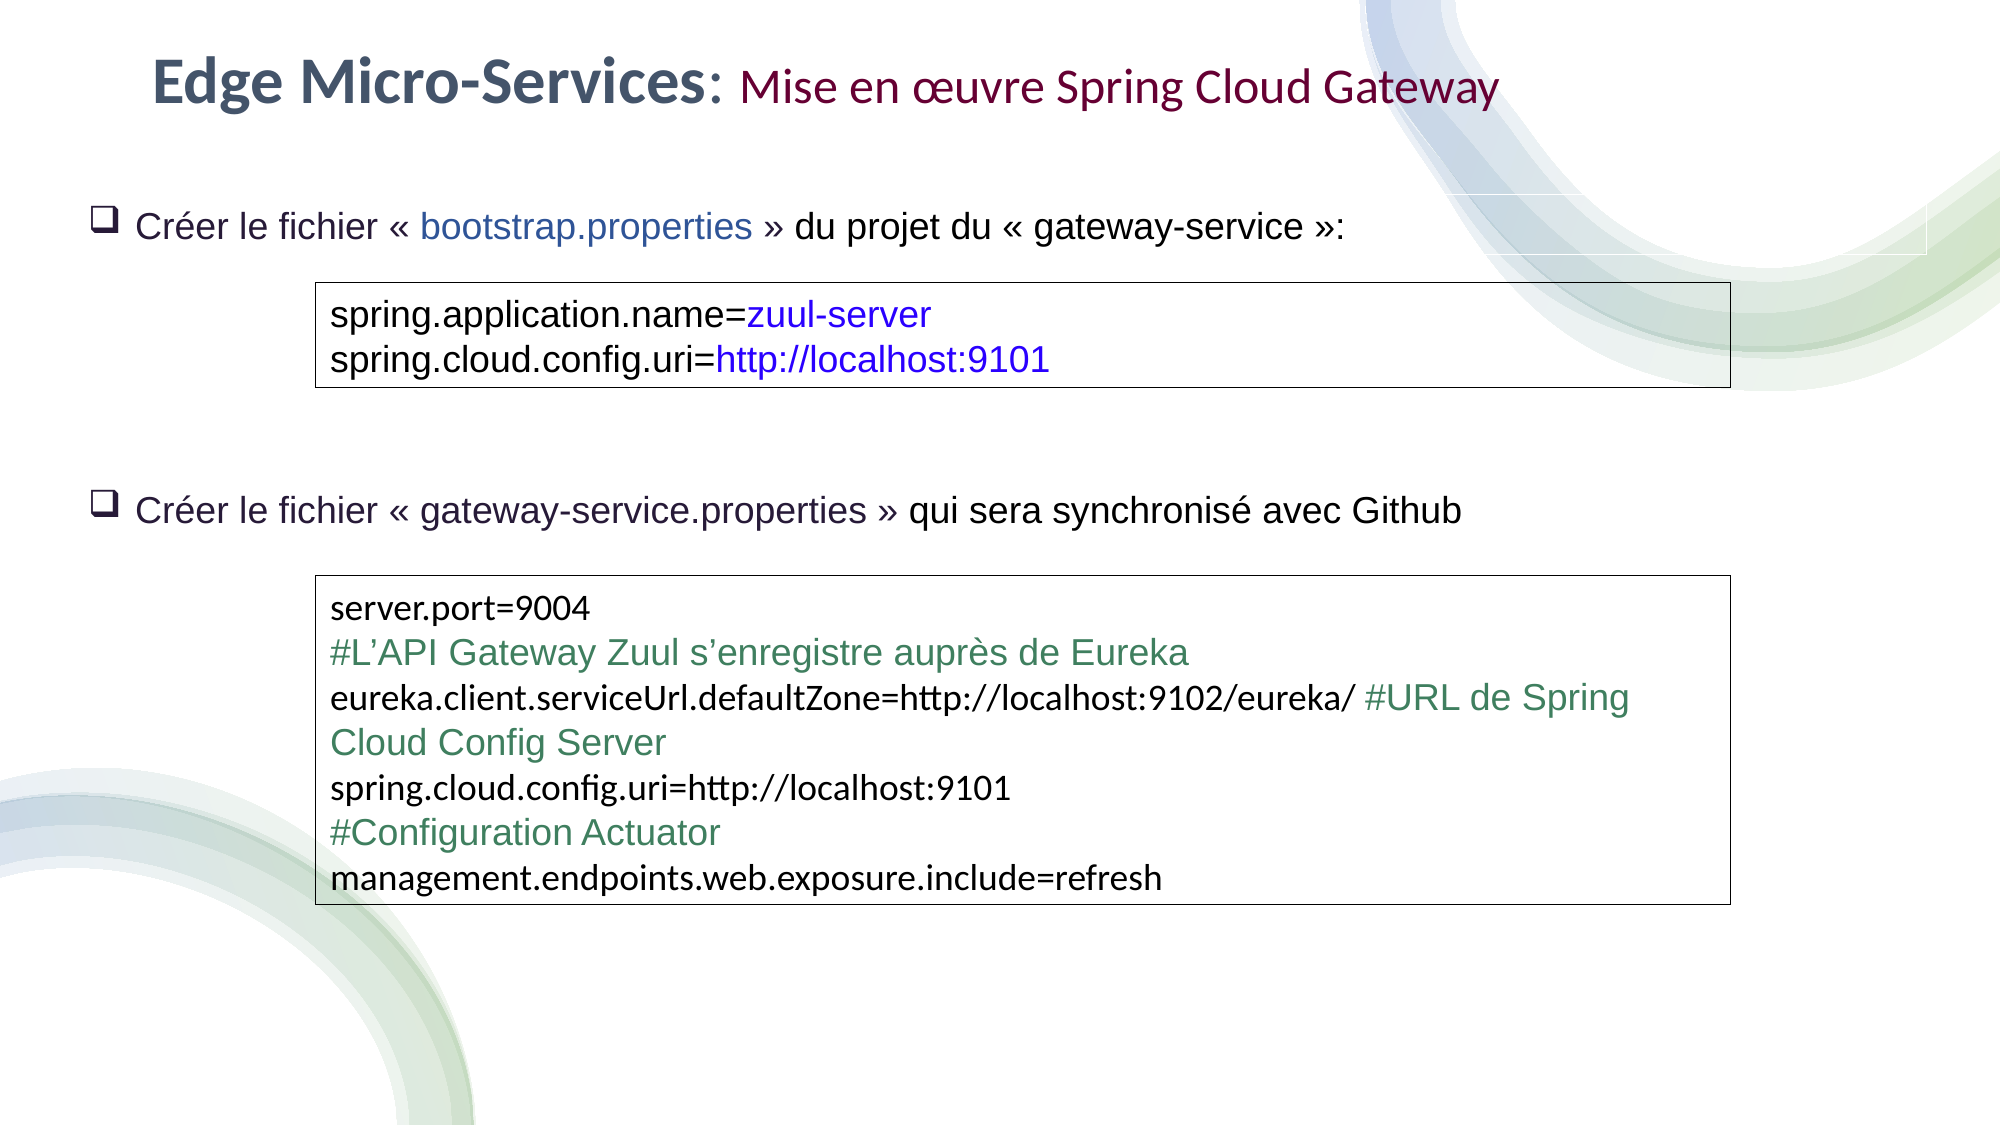

Edge Micro-Services: Mise en œuvre Spring Cloud Gateway
Créer le fichier « bootstrap.properties » du projet du « gateway-service »:
spring.application.name=zuul-server
spring.cloud.config.uri=http://localhost:9101
Créer le fichier « gateway-service.properties » qui sera synchronisé avec Github
server.port=9004
#L’API Gateway Zuul s’enregistre auprès de Eureka
eureka.client.serviceUrl.defaultZone=http://localhost:9102/eureka/ #URL de Spring Cloud Config Server
spring.cloud.config.uri=http://localhost:9101
#Configuration Actuator
management.endpoints.web.exposure.include=refresh